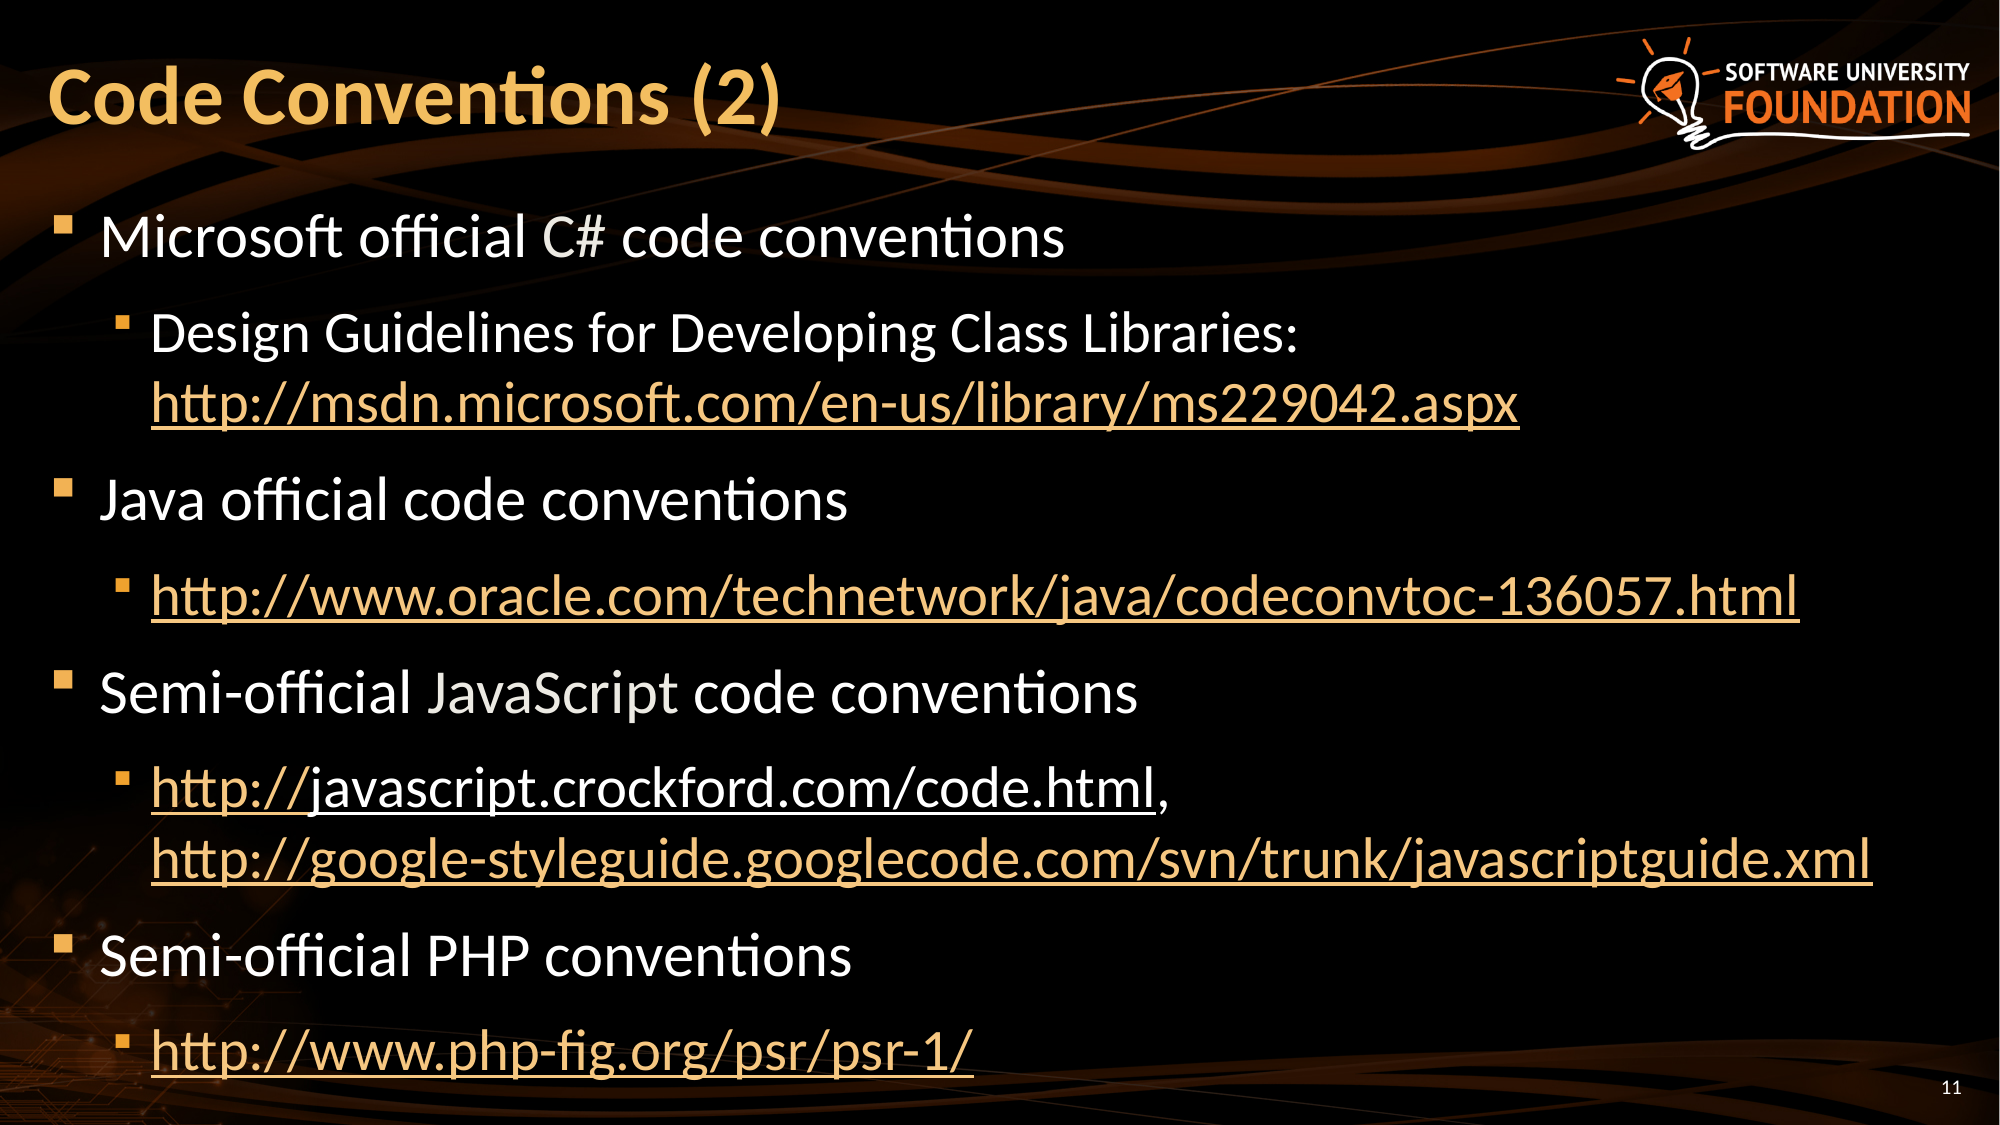

# Code Conventions (2)
Microsoft official C# code conventions
Design Guidelines for Developing Class Libraries:
http://msdn.microsoft.com/en-us/library/ms229042.aspx
Java official code conventions
http://www.oracle.com/technetwork/java/codeconvtoc-136057.html
Semi-official JavaScript code conventions
http://javascript.crockford.com/code.html,
http://google-styleguide.googlecode.com/svn/trunk/javascriptguide.xml
Semi-official PHP conventions
http://www.php-fig.org/psr/psr-1/
11